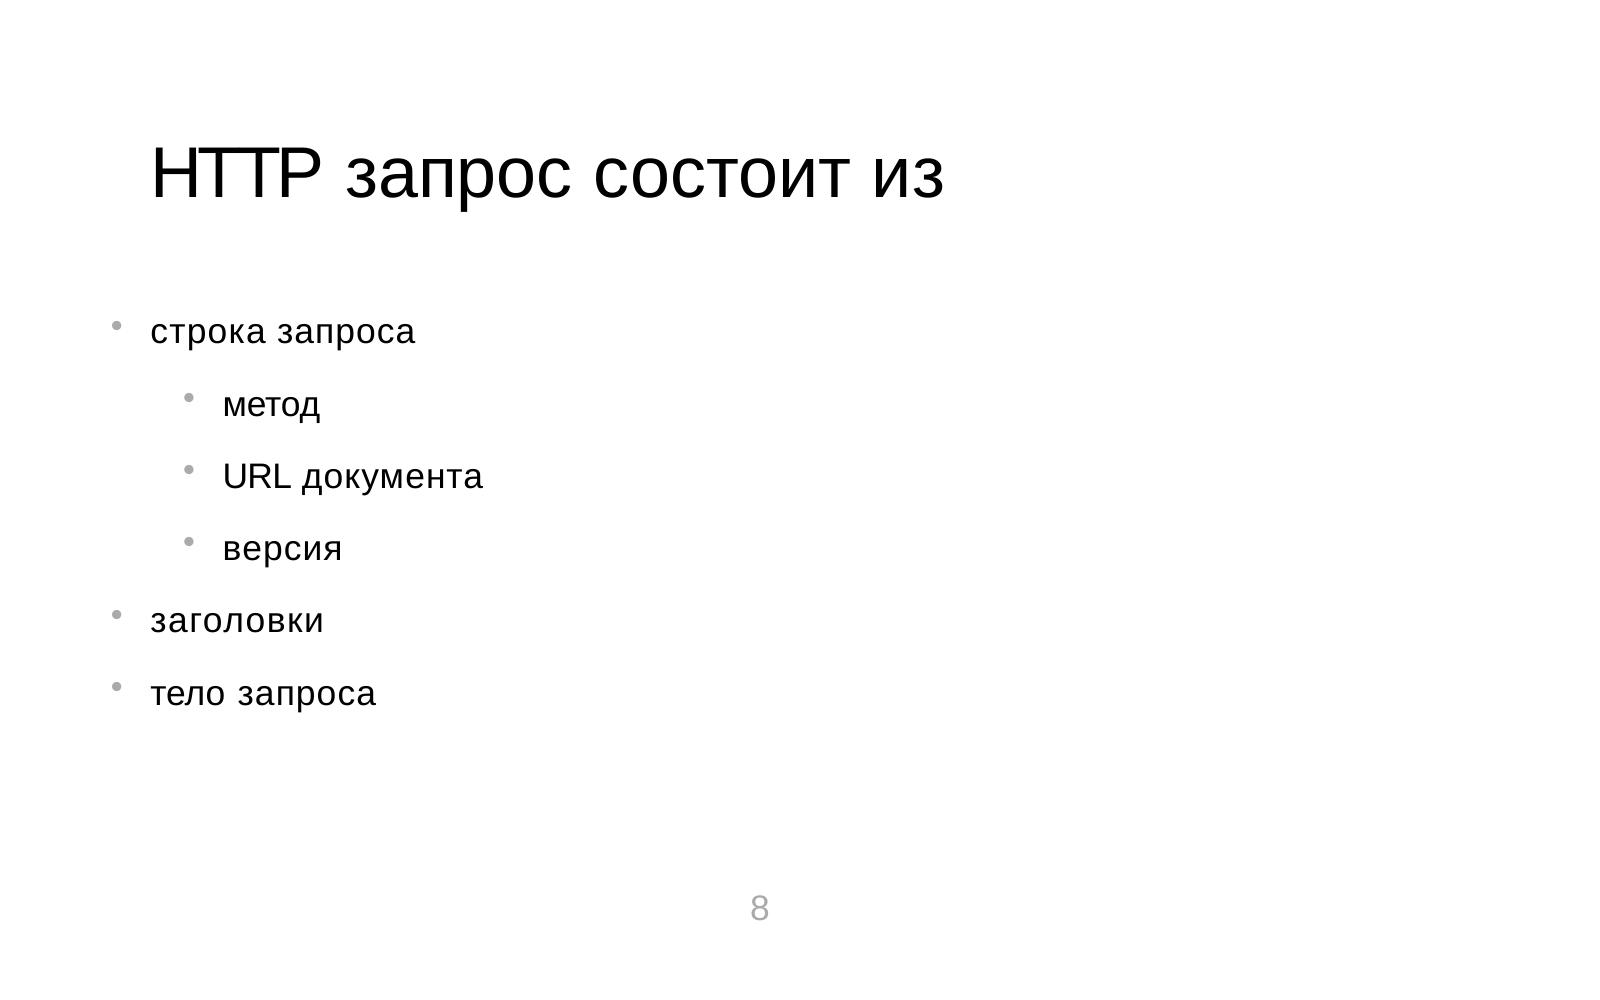

# HTTP запрос состоит из
строка запроса
метод
URL документа
версия
заголовки
тело запроса
8